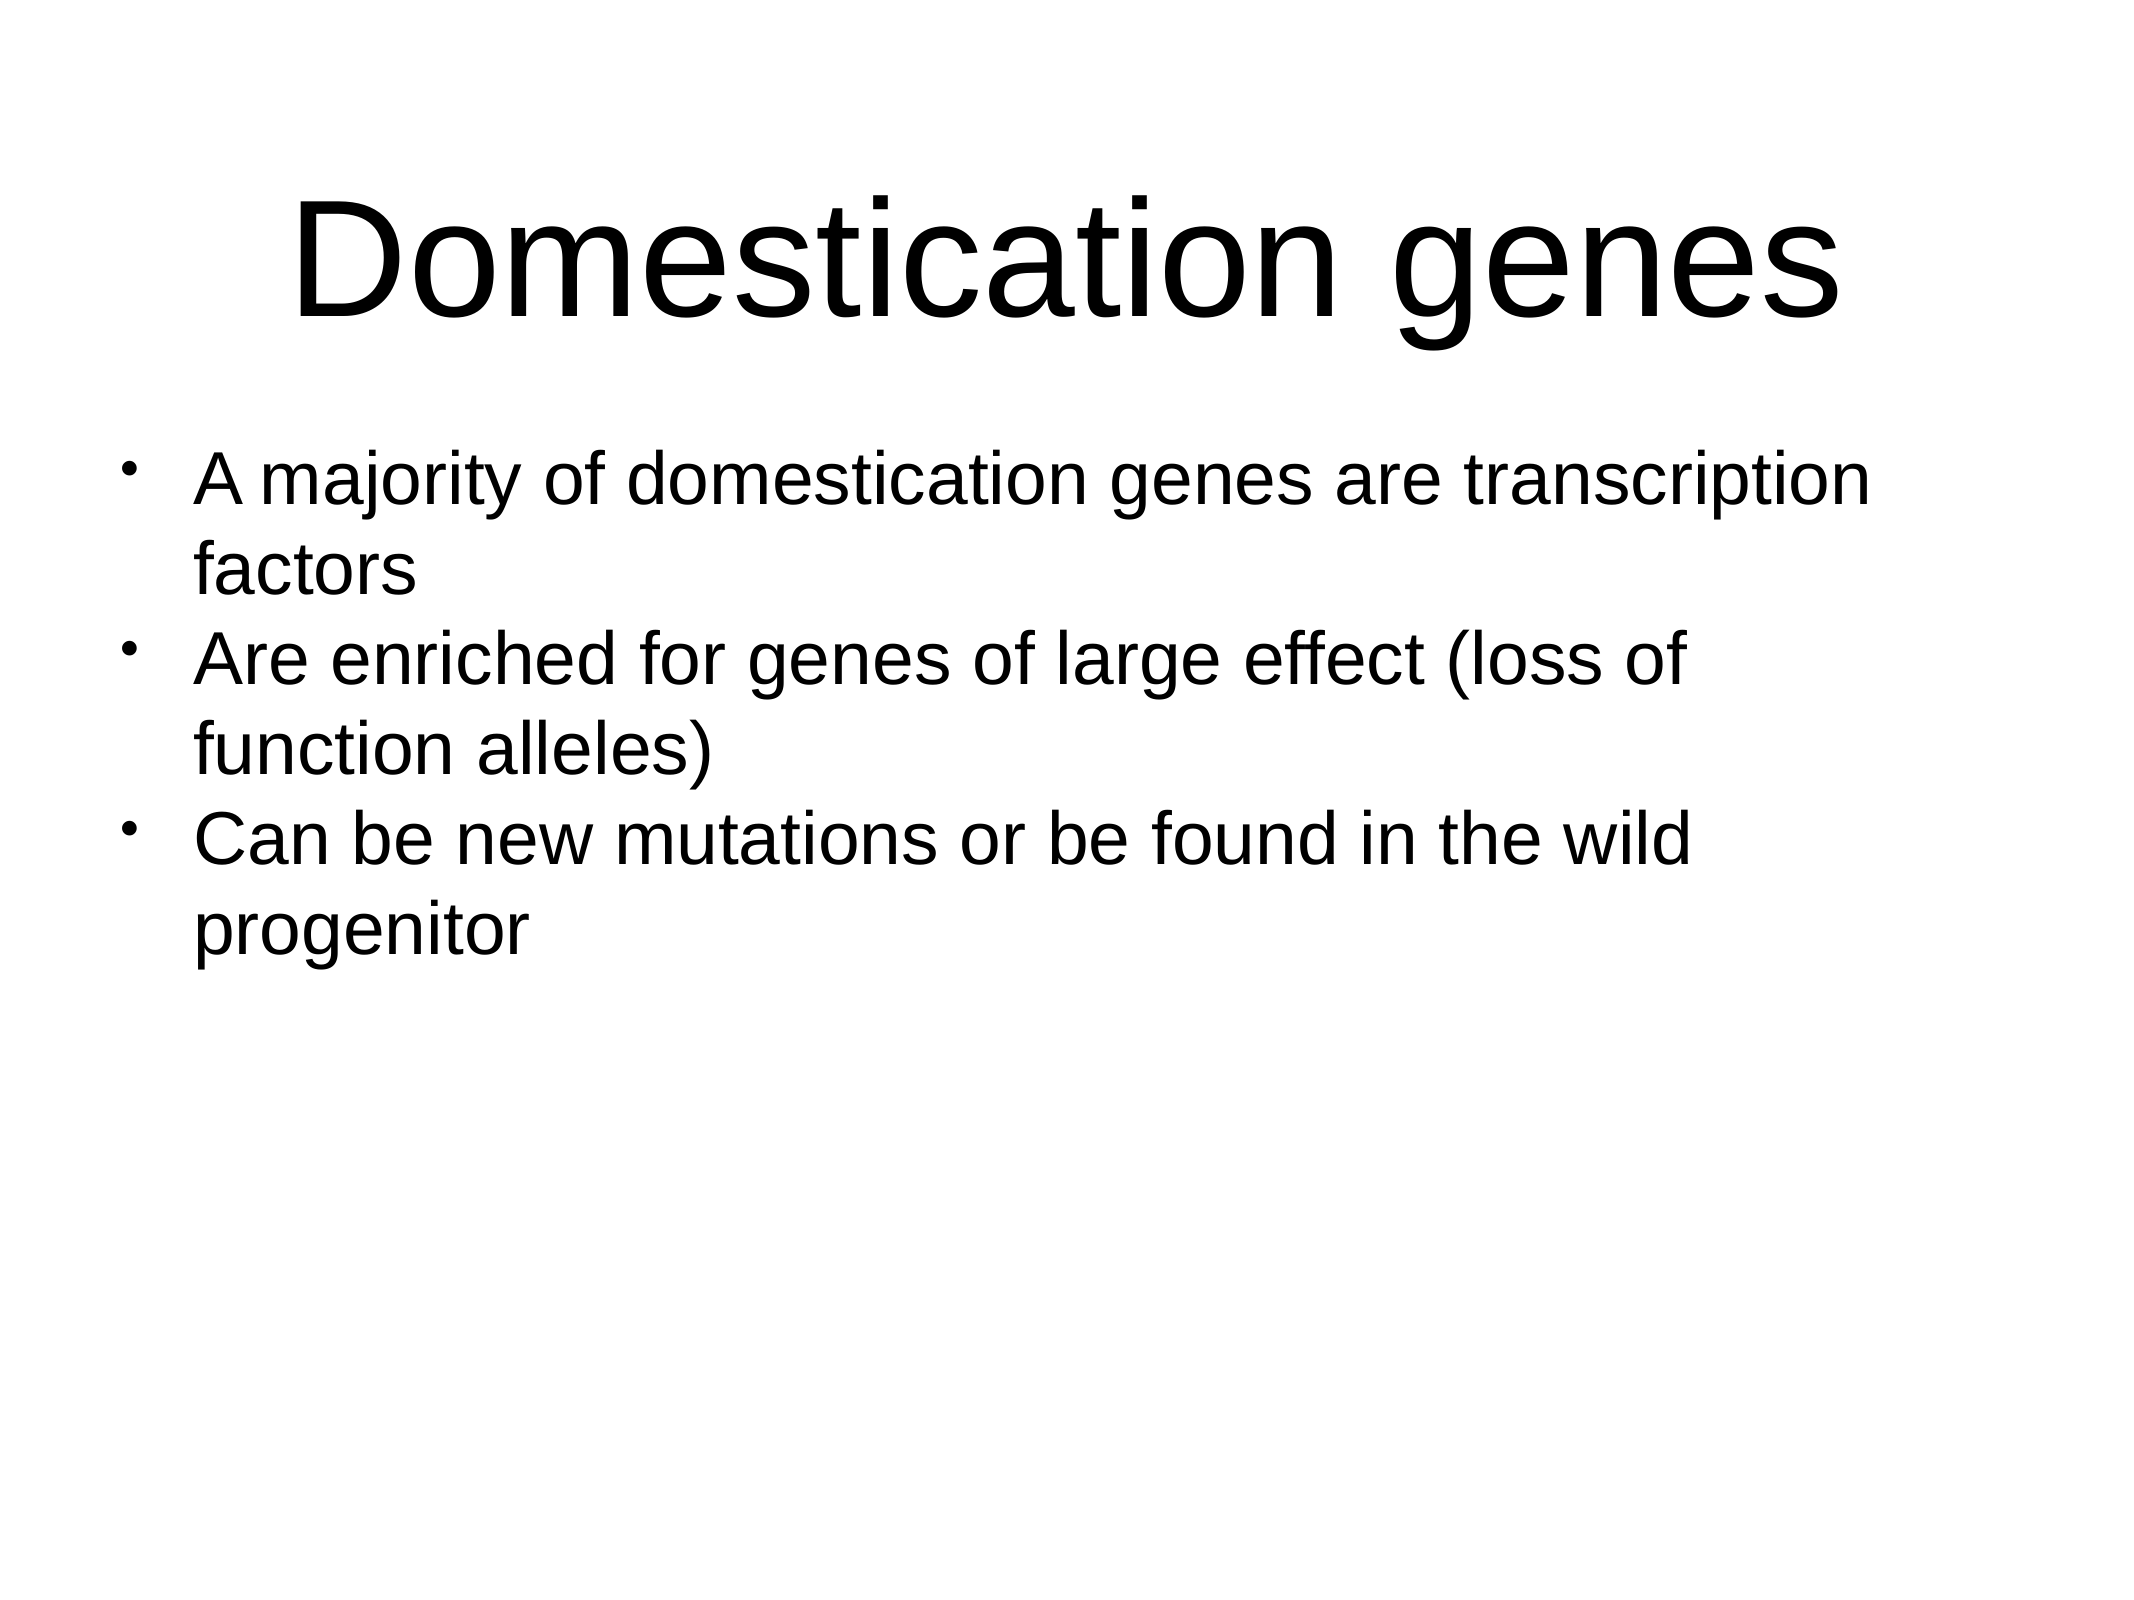

# Domestication genes
A majority of domestication genes are transcription factors
Are enriched for genes of large effect (loss of function alleles)
Can be new mutations or be found in the wild progenitor